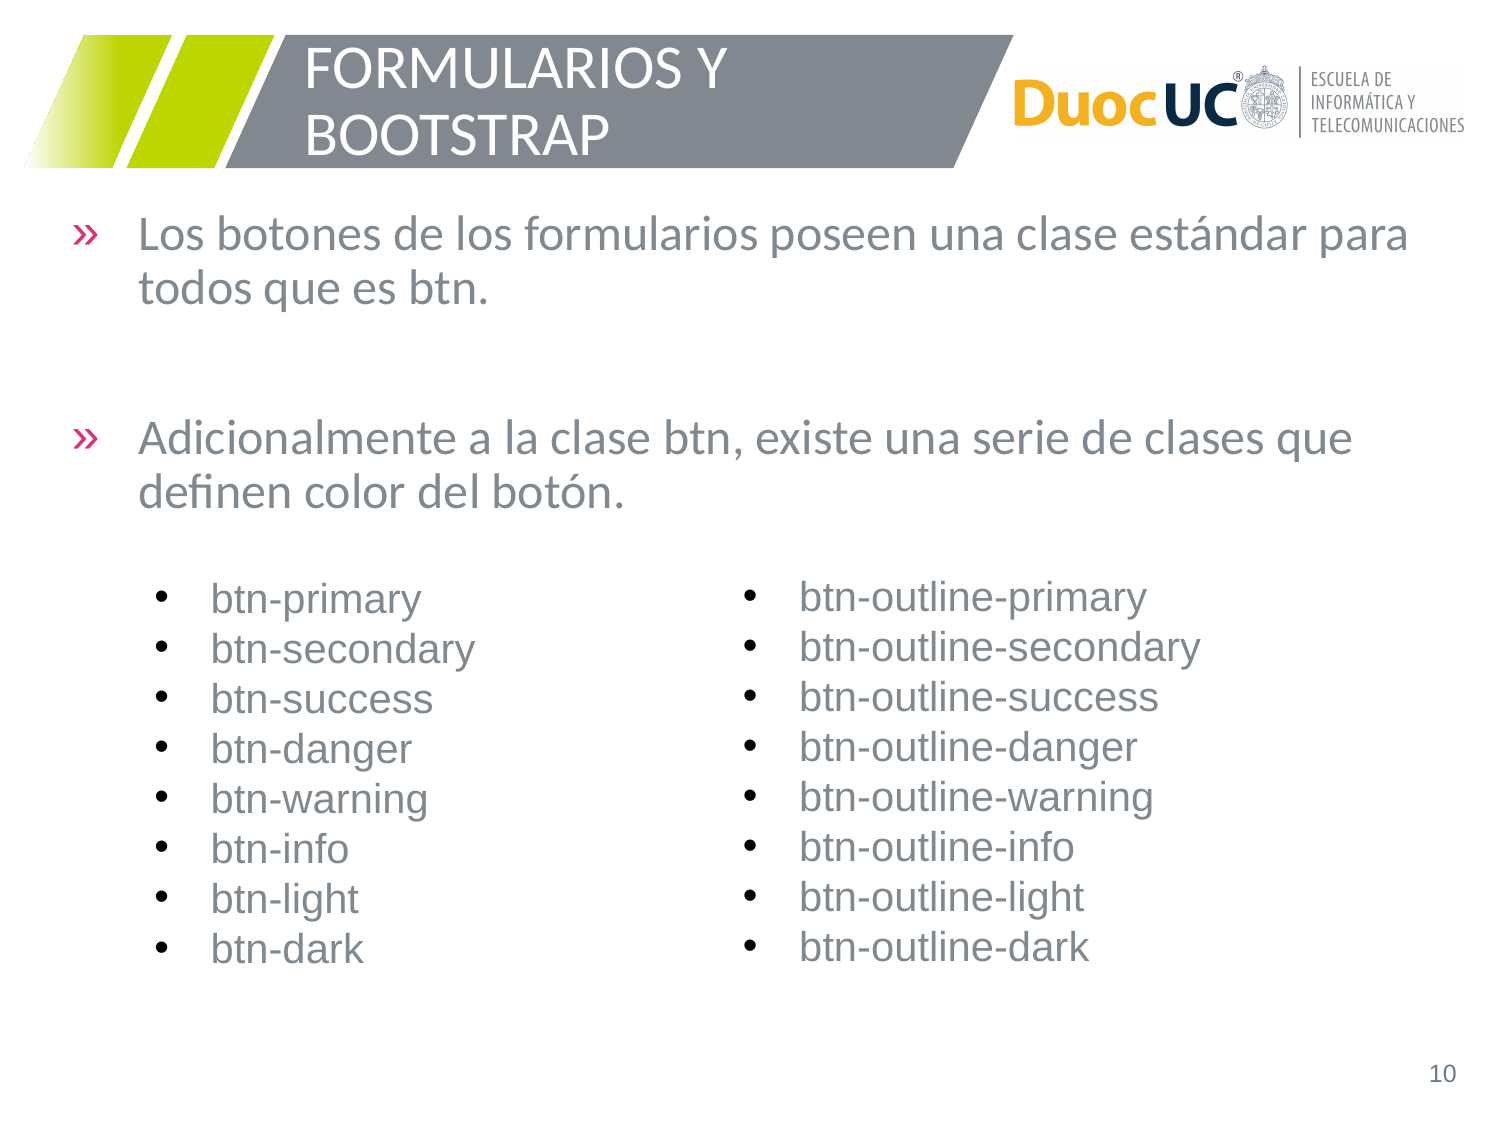

# FORMULARIOS Y BOOTSTRAP
Los botones de los formularios poseen una clase estándar para todos que es btn.

Adicionalmente a la clase btn, existe una serie de clases que definen color del botón.

btn-outline-primary
btn-outline-secondary
btn-outline-success
btn-outline-danger
btn-outline-warning
btn-outline-info
btn-outline-light
btn-outline-dark
btn-primary
btn-secondary
btn-success
btn-danger
btn-warning
btn-info
btn-light
btn-dark